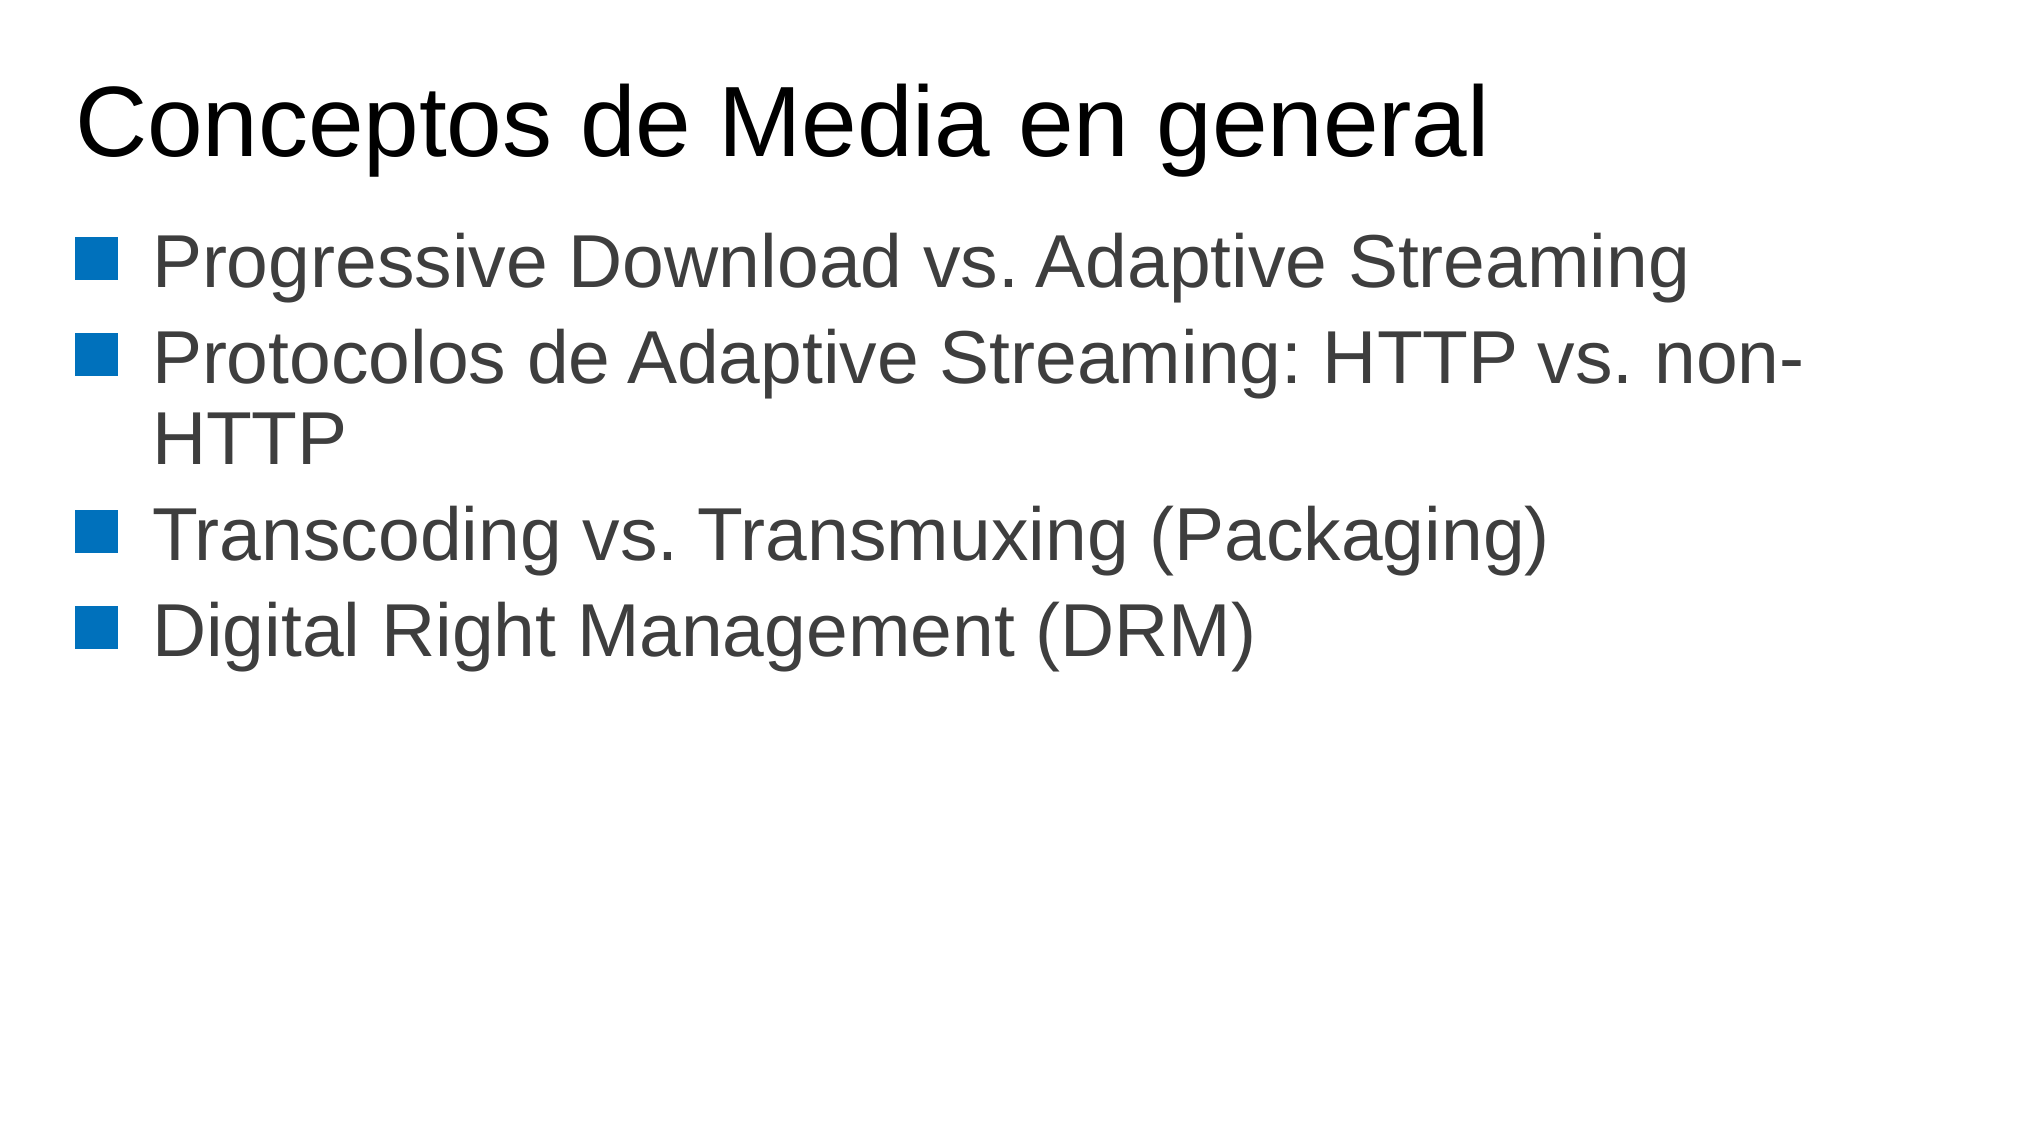

# Conceptos de Media en general
Progressive Download vs. Adaptive Streaming
Protocolos de Adaptive Streaming: HTTP vs. non-HTTP
Transcoding vs. Transmuxing (Packaging)
Digital Right Management (DRM)